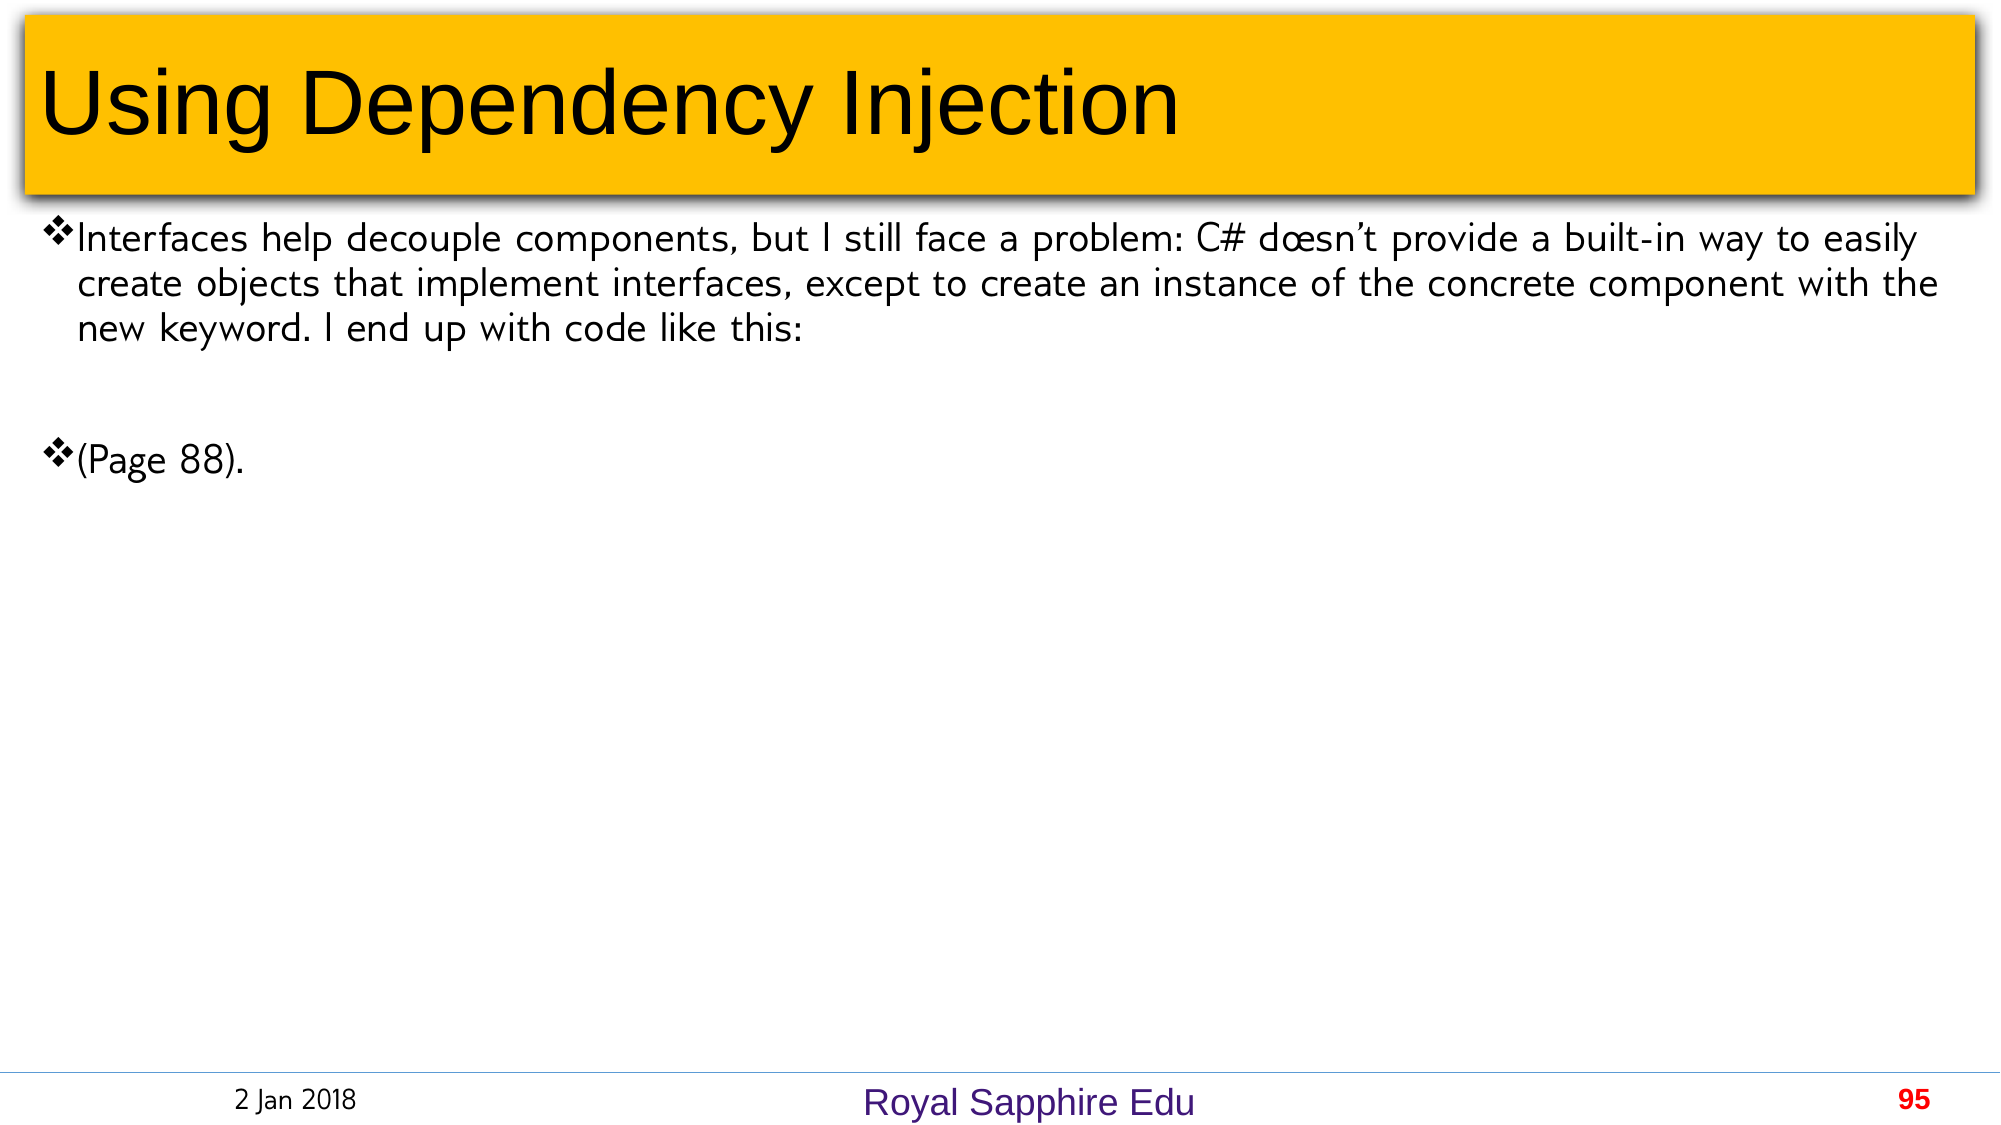

# Using Dependency Injection
Interfaces help decouple components, but I still face a problem: C# doesn’t provide a built-in way to easily create objects that implement interfaces, except to create an instance of the concrete component with the new keyword. I end up with code like this:

(Page 88).
2 Jan 2018
95